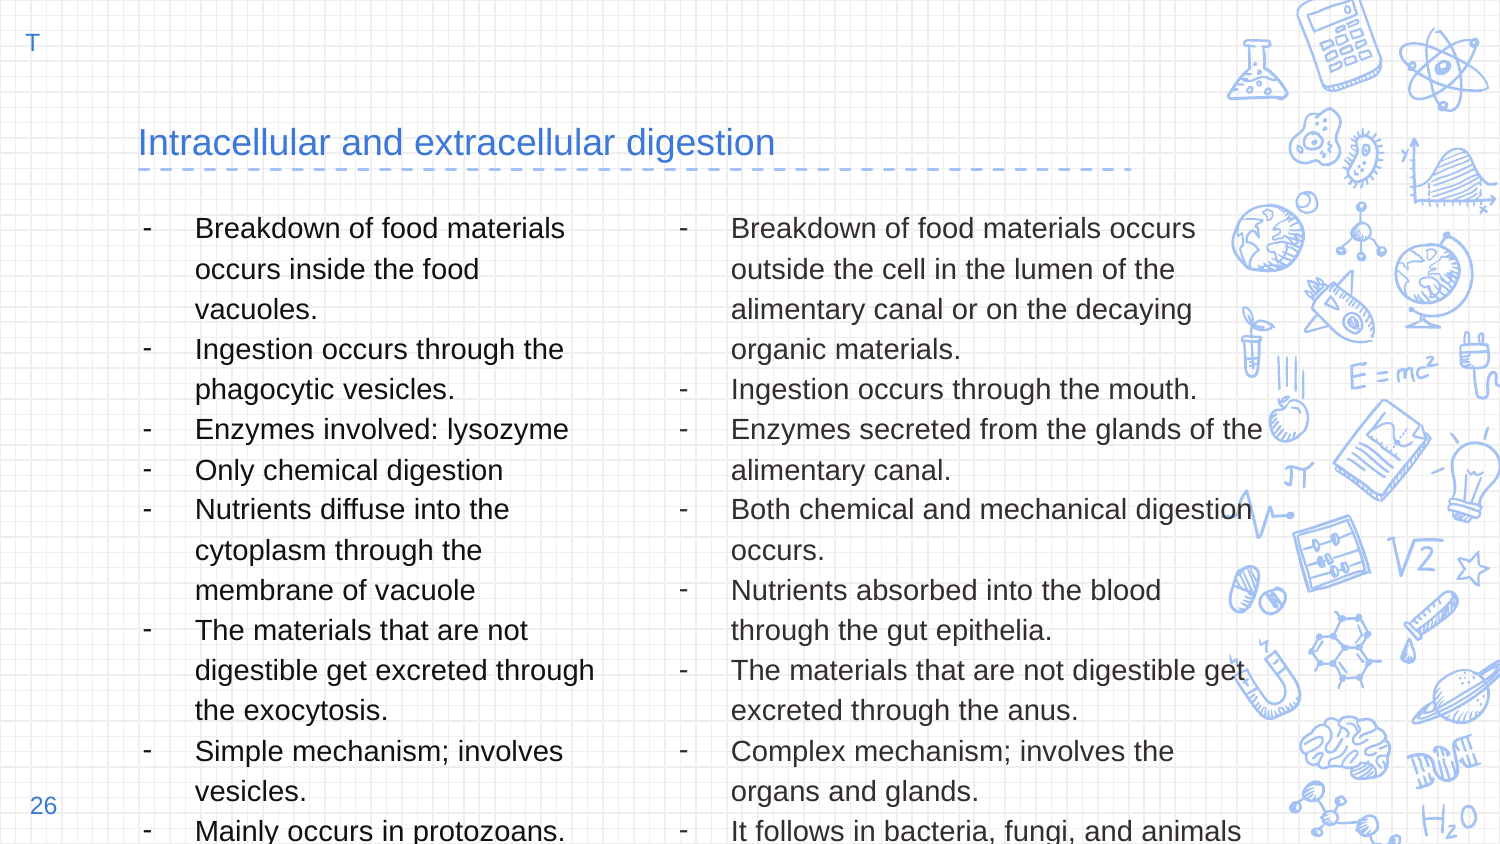

T
# Intracellular and extracellular digestion
Breakdown of food materials occurs outside the cell in the lumen of the alimentary canal or on the decaying organic materials.
Ingestion occurs through the mouth.
Enzymes secreted from the glands of the alimentary canal.
Both chemical and mechanical digestion occurs.
Nutrients absorbed into the blood through the gut epithelia.
The materials that are not digestible get excreted through the anus.
Complex mechanism; involves the organs and glands.
It follows in bacteria, fungi, and animals with the alimentary canal

Breakdown of food materials occurs inside the food vacuoles.
Ingestion occurs through the phagocytic vesicles.
Enzymes involved: lysozyme
Only chemical digestion
Nutrients diffuse into the cytoplasm through the membrane of vacuole
The materials that are not digestible get excreted through the exocytosis.
Simple mechanism; involves vesicles.
Mainly occurs in protozoans.

26